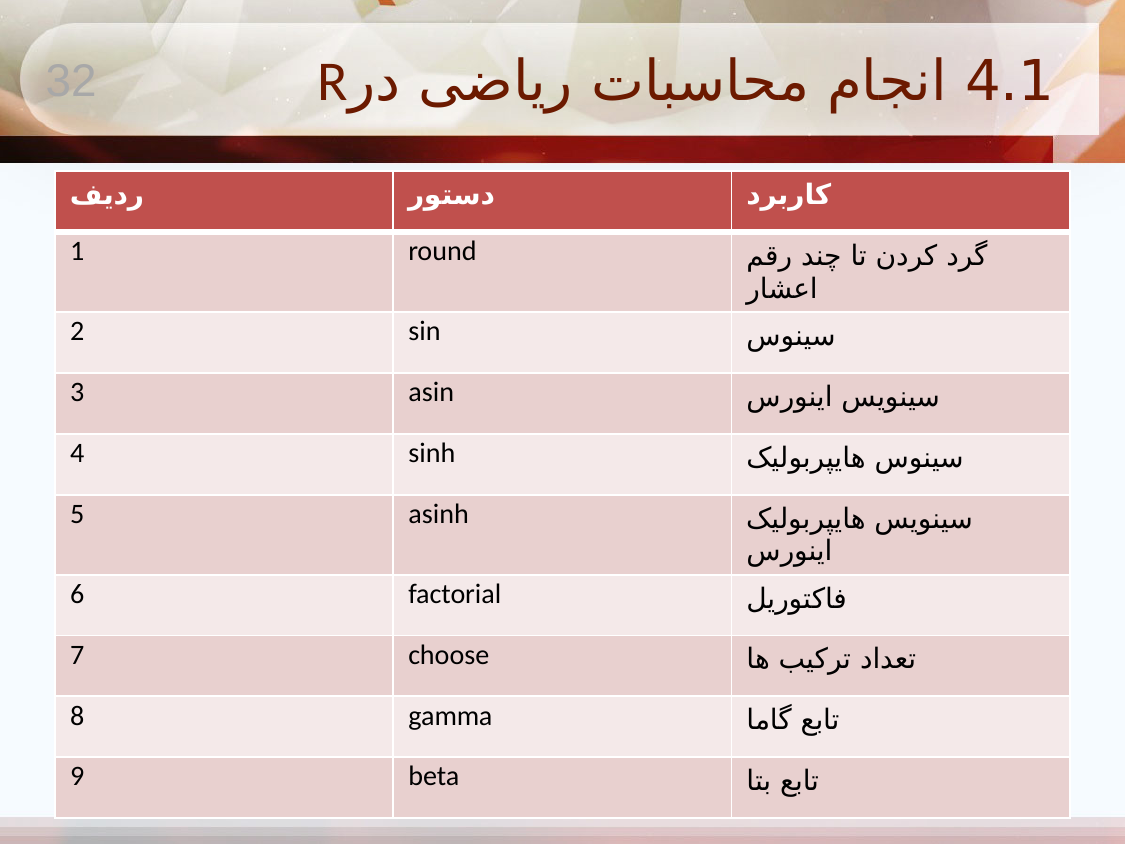

# 4.1 انجام محاسبات ریاضی درR
32
| ردیف | دستور | کاربرد |
| --- | --- | --- |
| 1 | round | گرد کردن تا چند رقم اعشار |
| 2 | sin | سینوس |
| 3 | asin | سینویس اینورس |
| 4 | sinh | سینوس هایپربولیک |
| 5 | asinh | سینویس هایپربولیک اینورس |
| 6 | factorial | فاکتوریل |
| 7 | choose | تعداد ترکیب ها |
| 8 | gamma | تابع گاما |
| 9 | beta | تابع بتا |